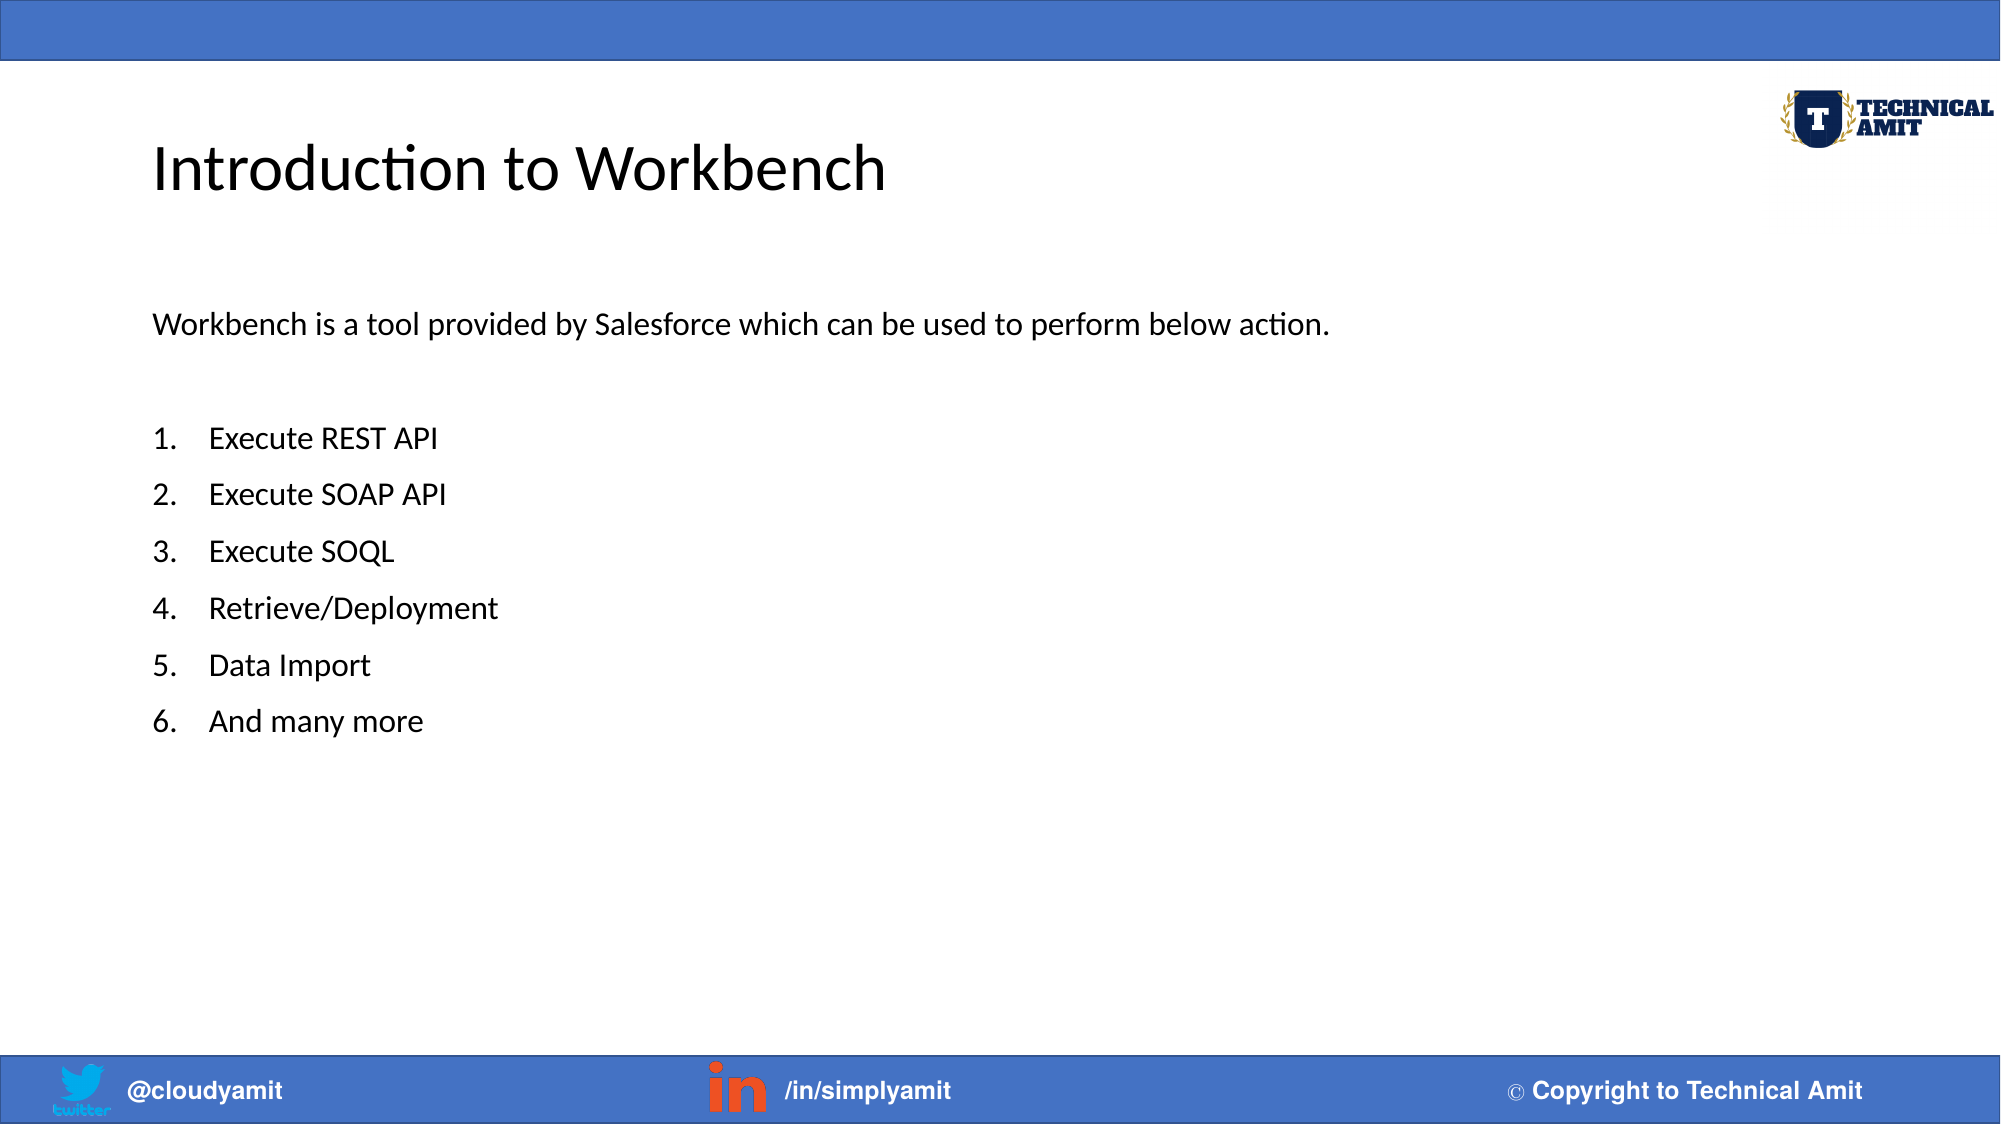

# Introduction to Workbench
Workbench is a tool provided by Salesforce which can be used to perform below action.

Execute REST API
Execute SOAP API
Execute SOQL
Retrieve/Deployment
Data Import
And many more